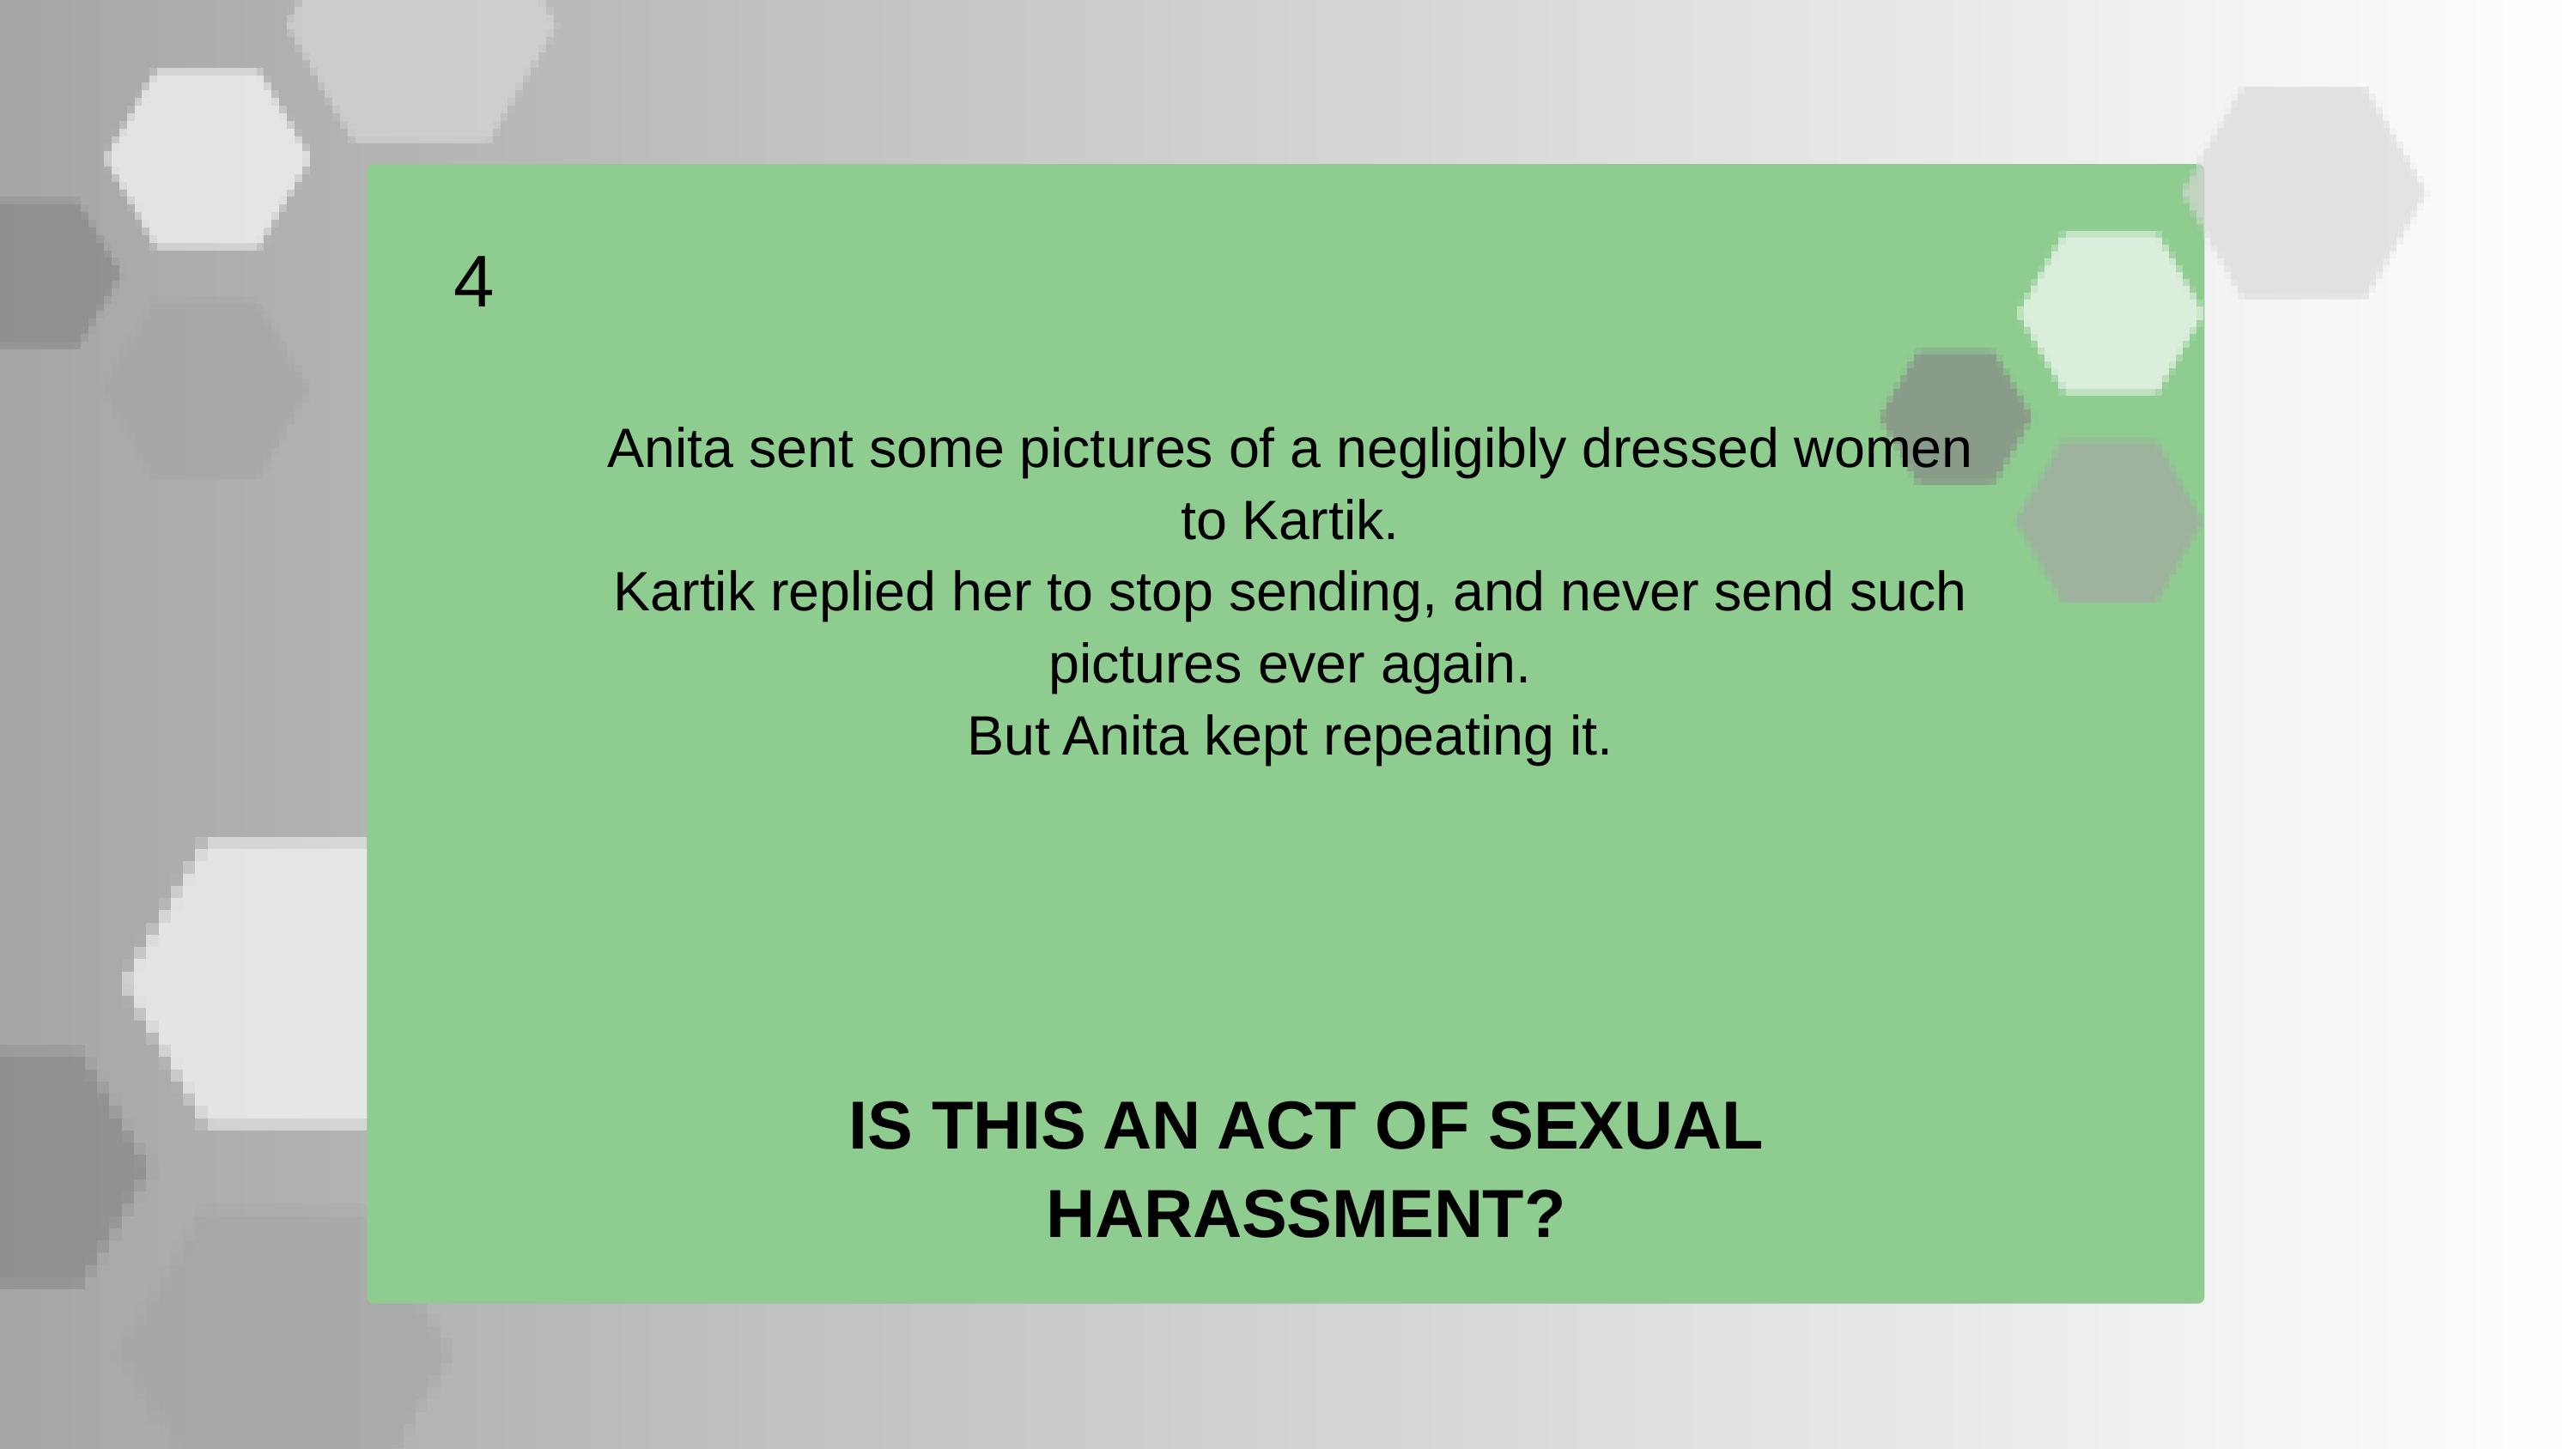

4
Anita sent some pictures of a negligibly dressed women to Kartik.
Kartik replied her to stop sending, and never send such pictures ever again.
But Anita kept repeating it.

IS THIS AN ACT OF SEXUAL HARASSMENT?